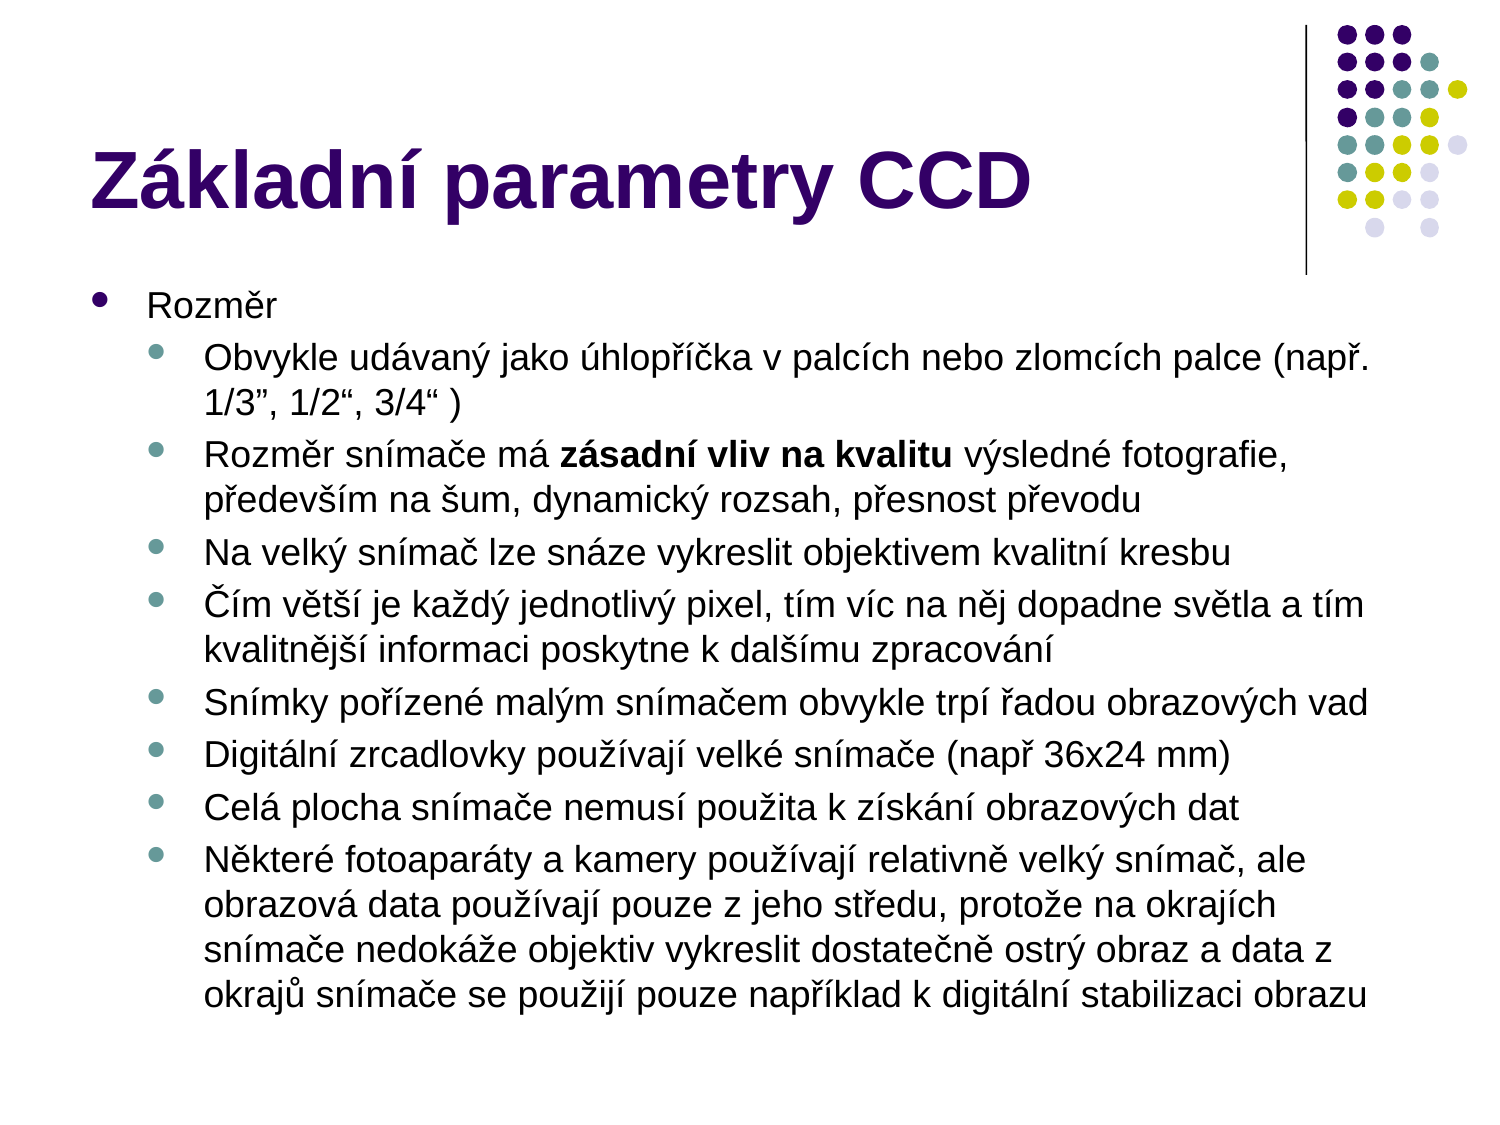

# Základní parametry CCD
Rozměr
Obvykle udávaný jako úhlopříčka v palcích nebo zlomcích palce (např. 1/3”, 1/2“, 3/4“ )
Rozměr snímače má zásadní vliv na kvalitu výsledné fotografie, především na šum, dynamický rozsah, přesnost převodu
Na velký snímač lze snáze vykreslit objektivem kvalitní kresbu
Čím větší je každý jednotlivý pixel, tím víc na něj dopadne světla a tím kvalitnější informaci poskytne k dalšímu zpracování
Snímky pořízené malým snímačem obvykle trpí řadou obrazových vad
Digitální zrcadlovky používají velké snímače (např 36x24 mm)
Celá plocha snímače nemusí použita k získání obrazových dat
Některé fotoaparáty a kamery používají relativně velký snímač, ale obrazová data používají pouze z jeho středu, protože na okrajích snímače nedokáže objektiv vykreslit dostatečně ostrý obraz a data z okrajů snímače se použijí pouze například k digitální stabilizaci obrazu